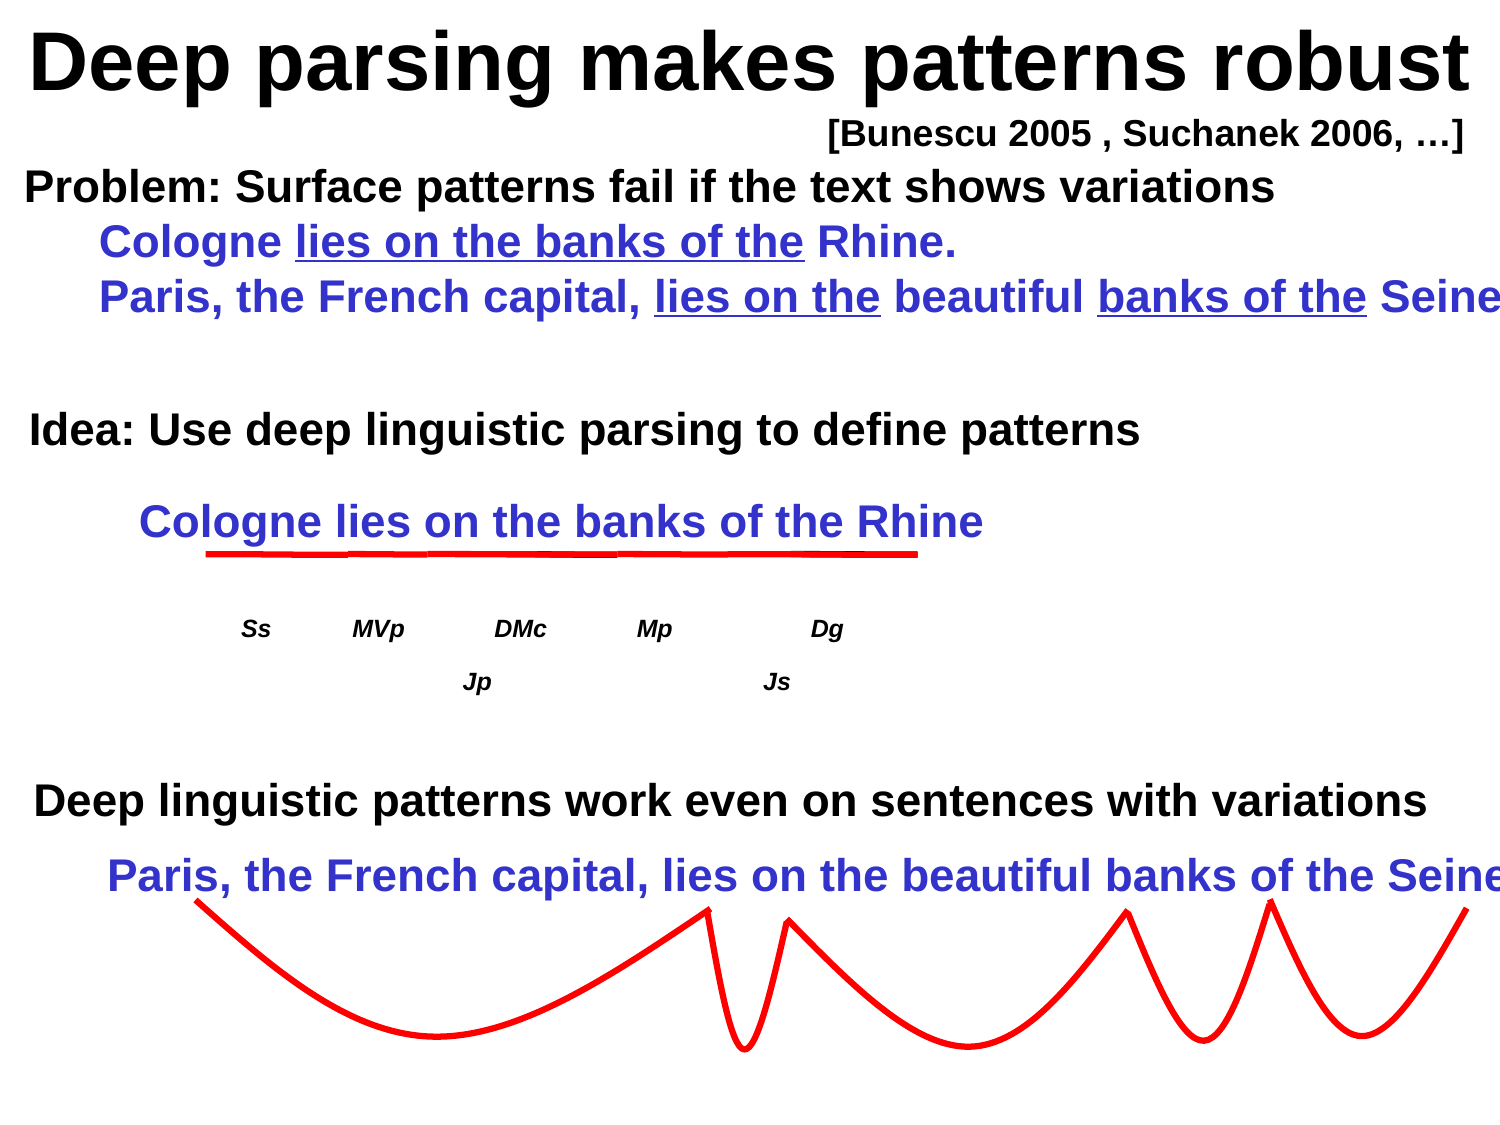

Deep parsing makes patterns robust
[Bunescu 2005 , Suchanek 2006, …]
Problem: Surface patterns fail if the text shows variations
Cologne lies on the banks of the Rhine.
Paris, the French capital, lies on the beautiful banks of the Seine.
Idea: Use deep linguistic parsing to define patterns
Cologne lies on the banks of the Rhine
Ss
MVp
DMc
Mp
Dg
Jp
Js
Deep linguistic patterns work even on sentences with variations
Paris, the French capital, lies on the beautiful banks of the Seine